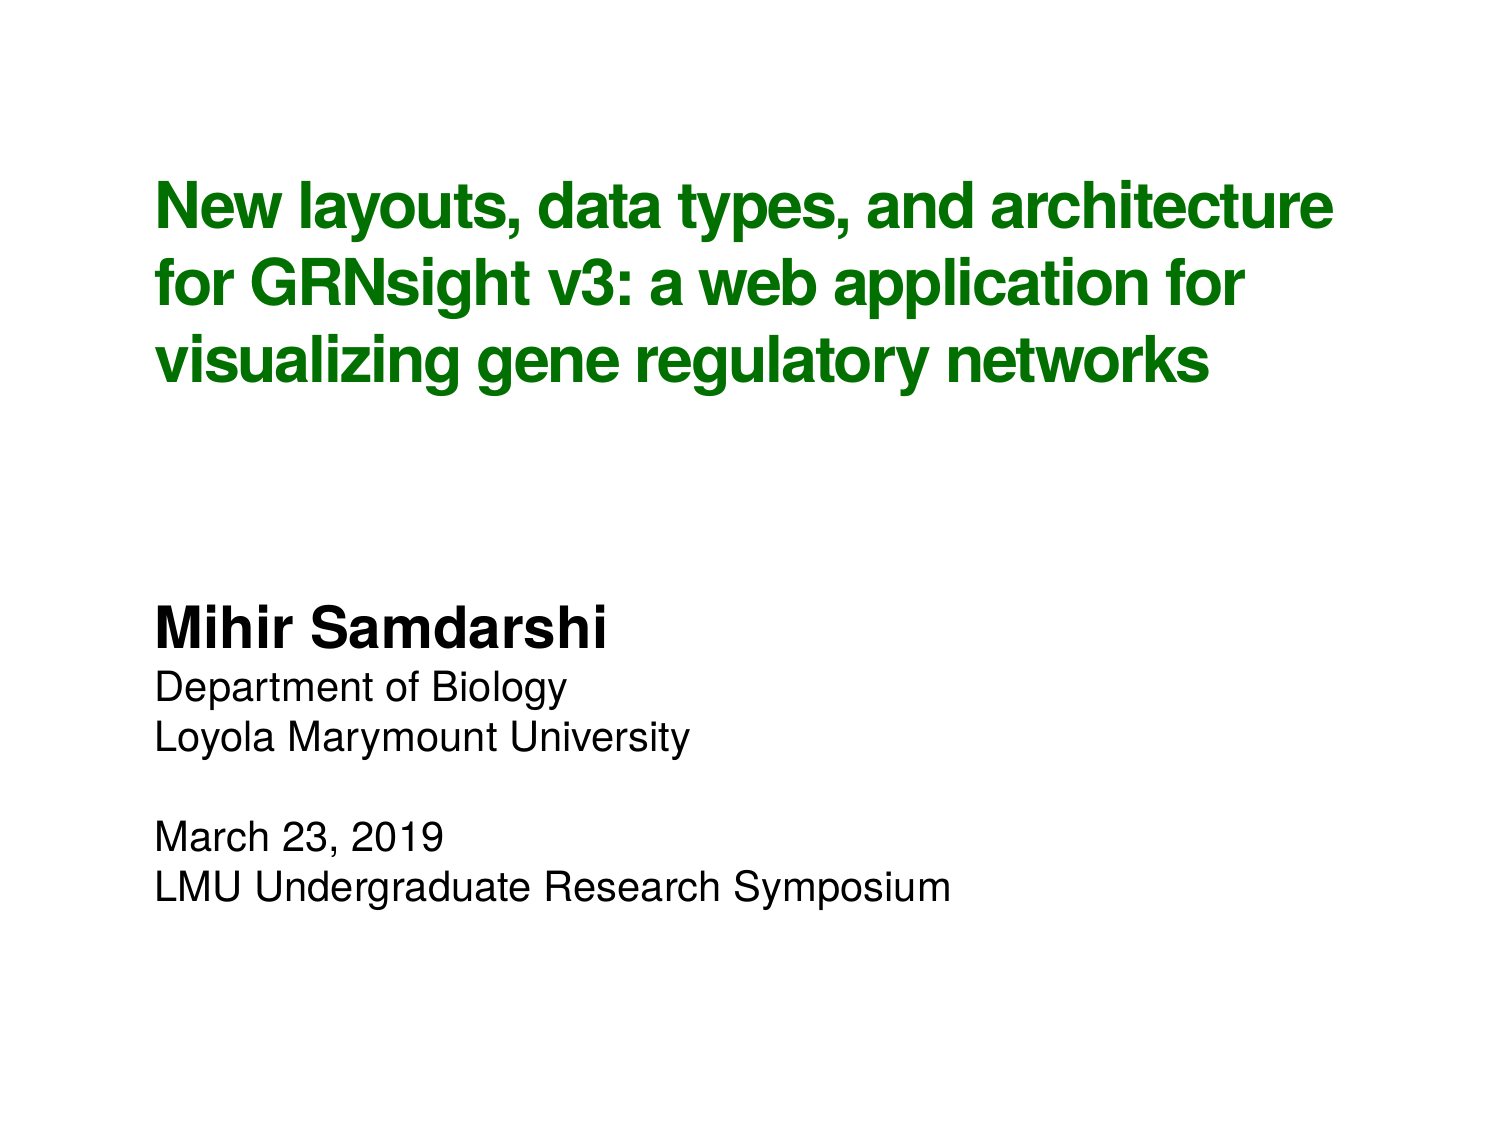

# New layouts, data types, and architecture for GRNsight v3: a web application for visualizing gene regulatory networks
Mihir Samdarshi
Department of Biology
Loyola Marymount University

March 23, 2019
LMU Undergraduate Research Symposium